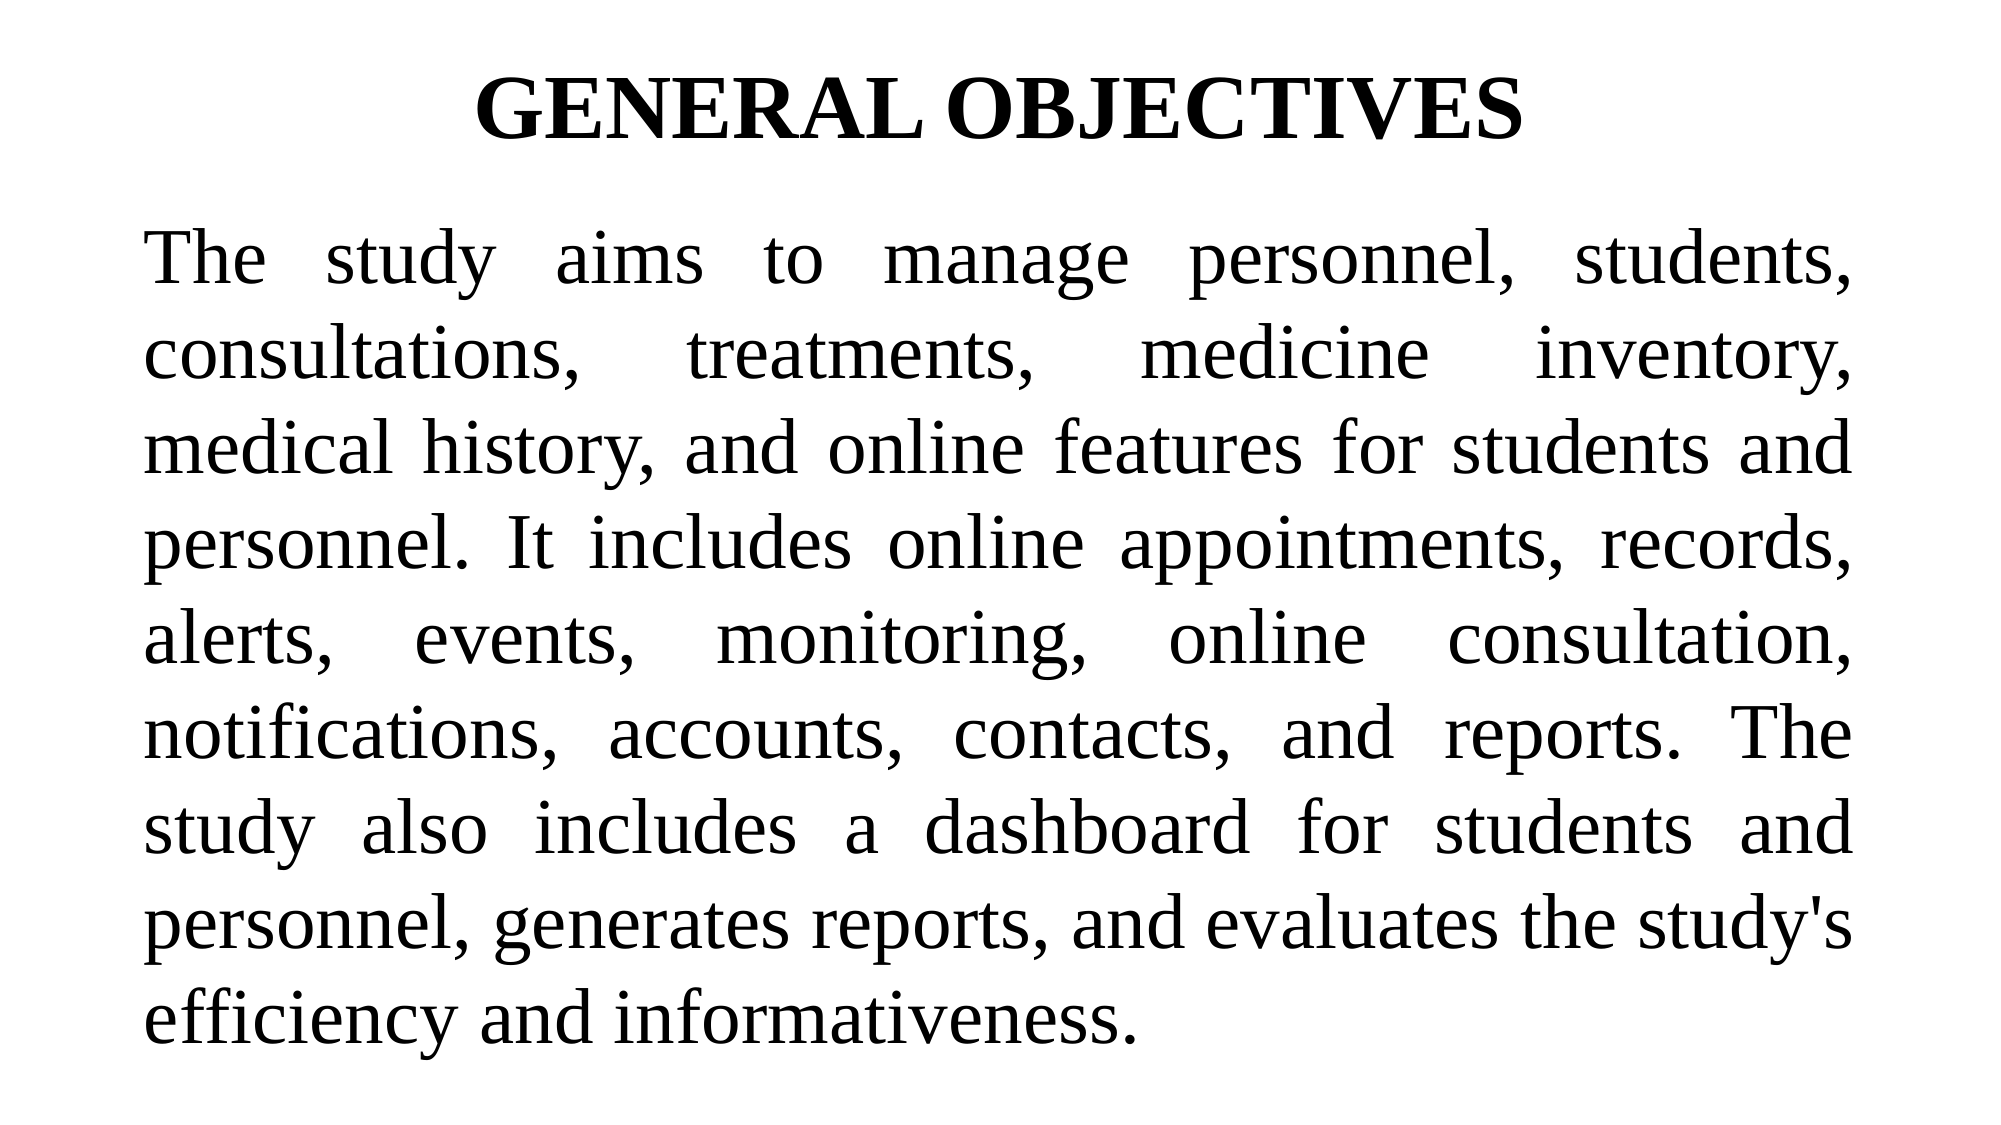

# GENERAL OBJECTIVES
The study aims to manage personnel, students, consultations, treatments, medicine inventory, medical history, and online features for students and personnel. It includes online appointments, records, alerts, events, monitoring, online consultation, notifications, accounts, contacts, and reports. The study also includes a dashboard for students and personnel, generates reports, and evaluates the study's efficiency and informativeness.